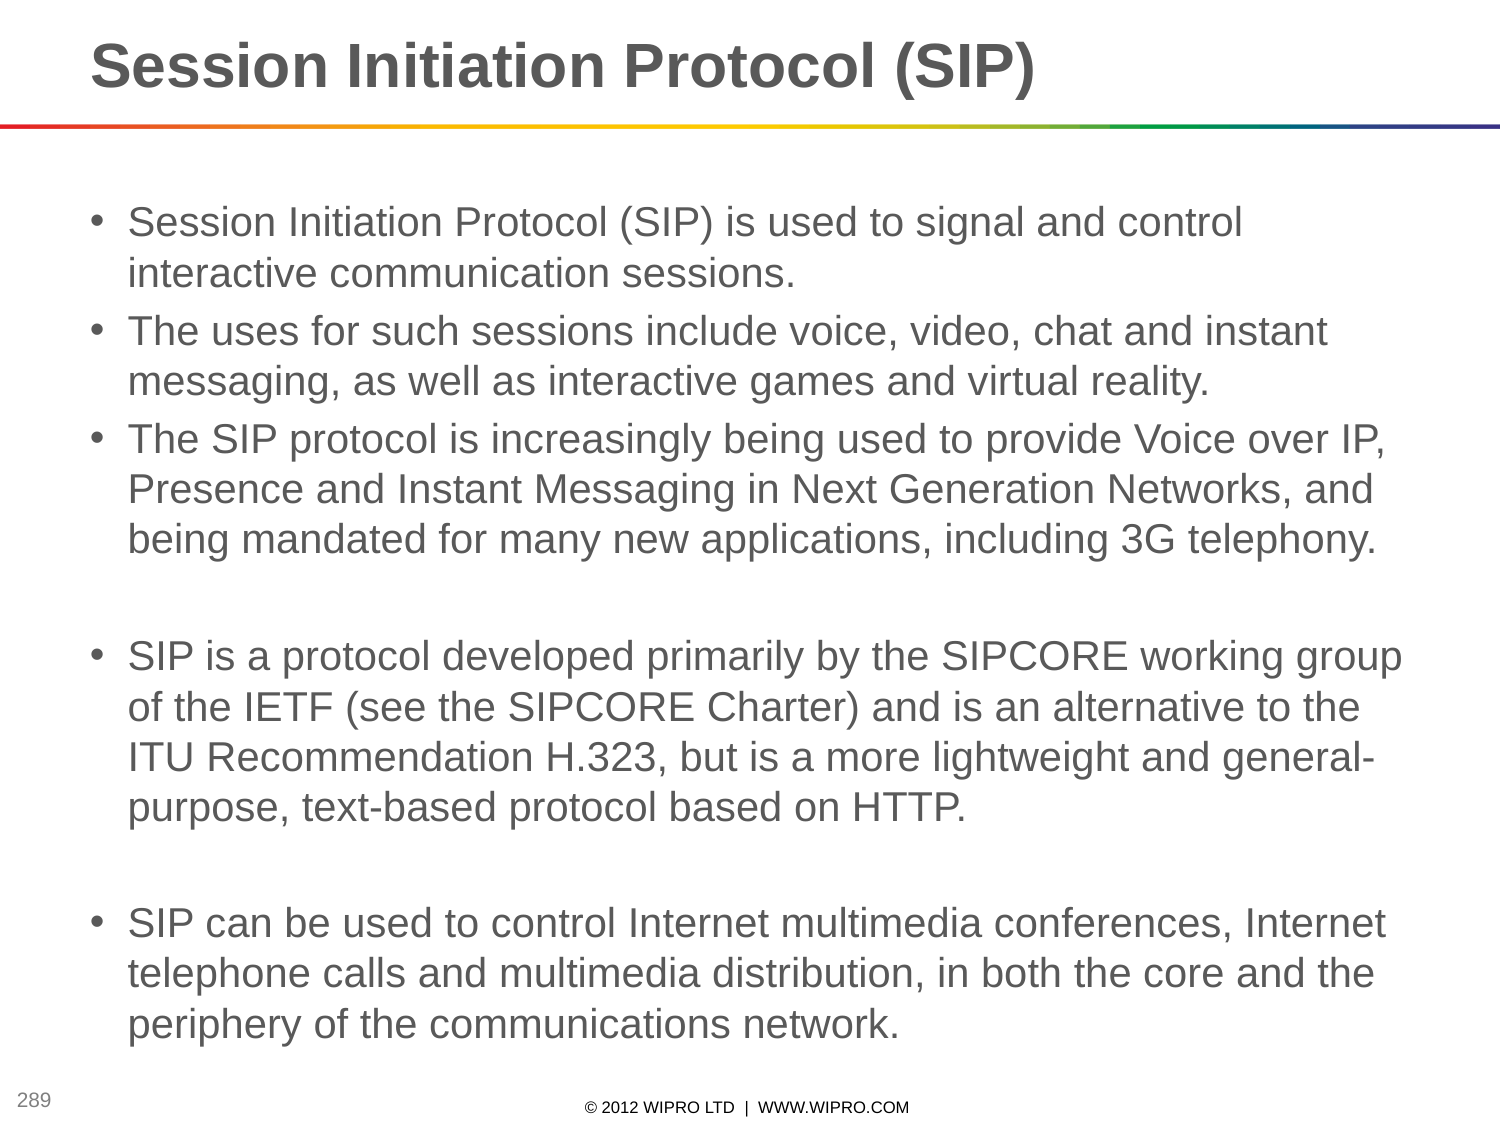

# Session Initiation Protocol (SIP)
Session Initiation Protocol (SIP) is used to signal and control interactive communication sessions.
The uses for such sessions include voice, video, chat and instant messaging, as well as interactive games and virtual reality.
The SIP protocol is increasingly being used to provide Voice over IP, Presence and Instant Messaging in Next Generation Networks, and being mandated for many new applications, including 3G telephony.

SIP is a protocol developed primarily by the SIPCORE working group of the IETF (see the SIPCORE Charter) and is an alternative to the ITU Recommendation H.323, but is a more lightweight and general-purpose, text-based protocol based on HTTP.

SIP can be used to control Internet multimedia conferences, Internet telephone calls and multimedia distribution, in both the core and the periphery of the communications network.